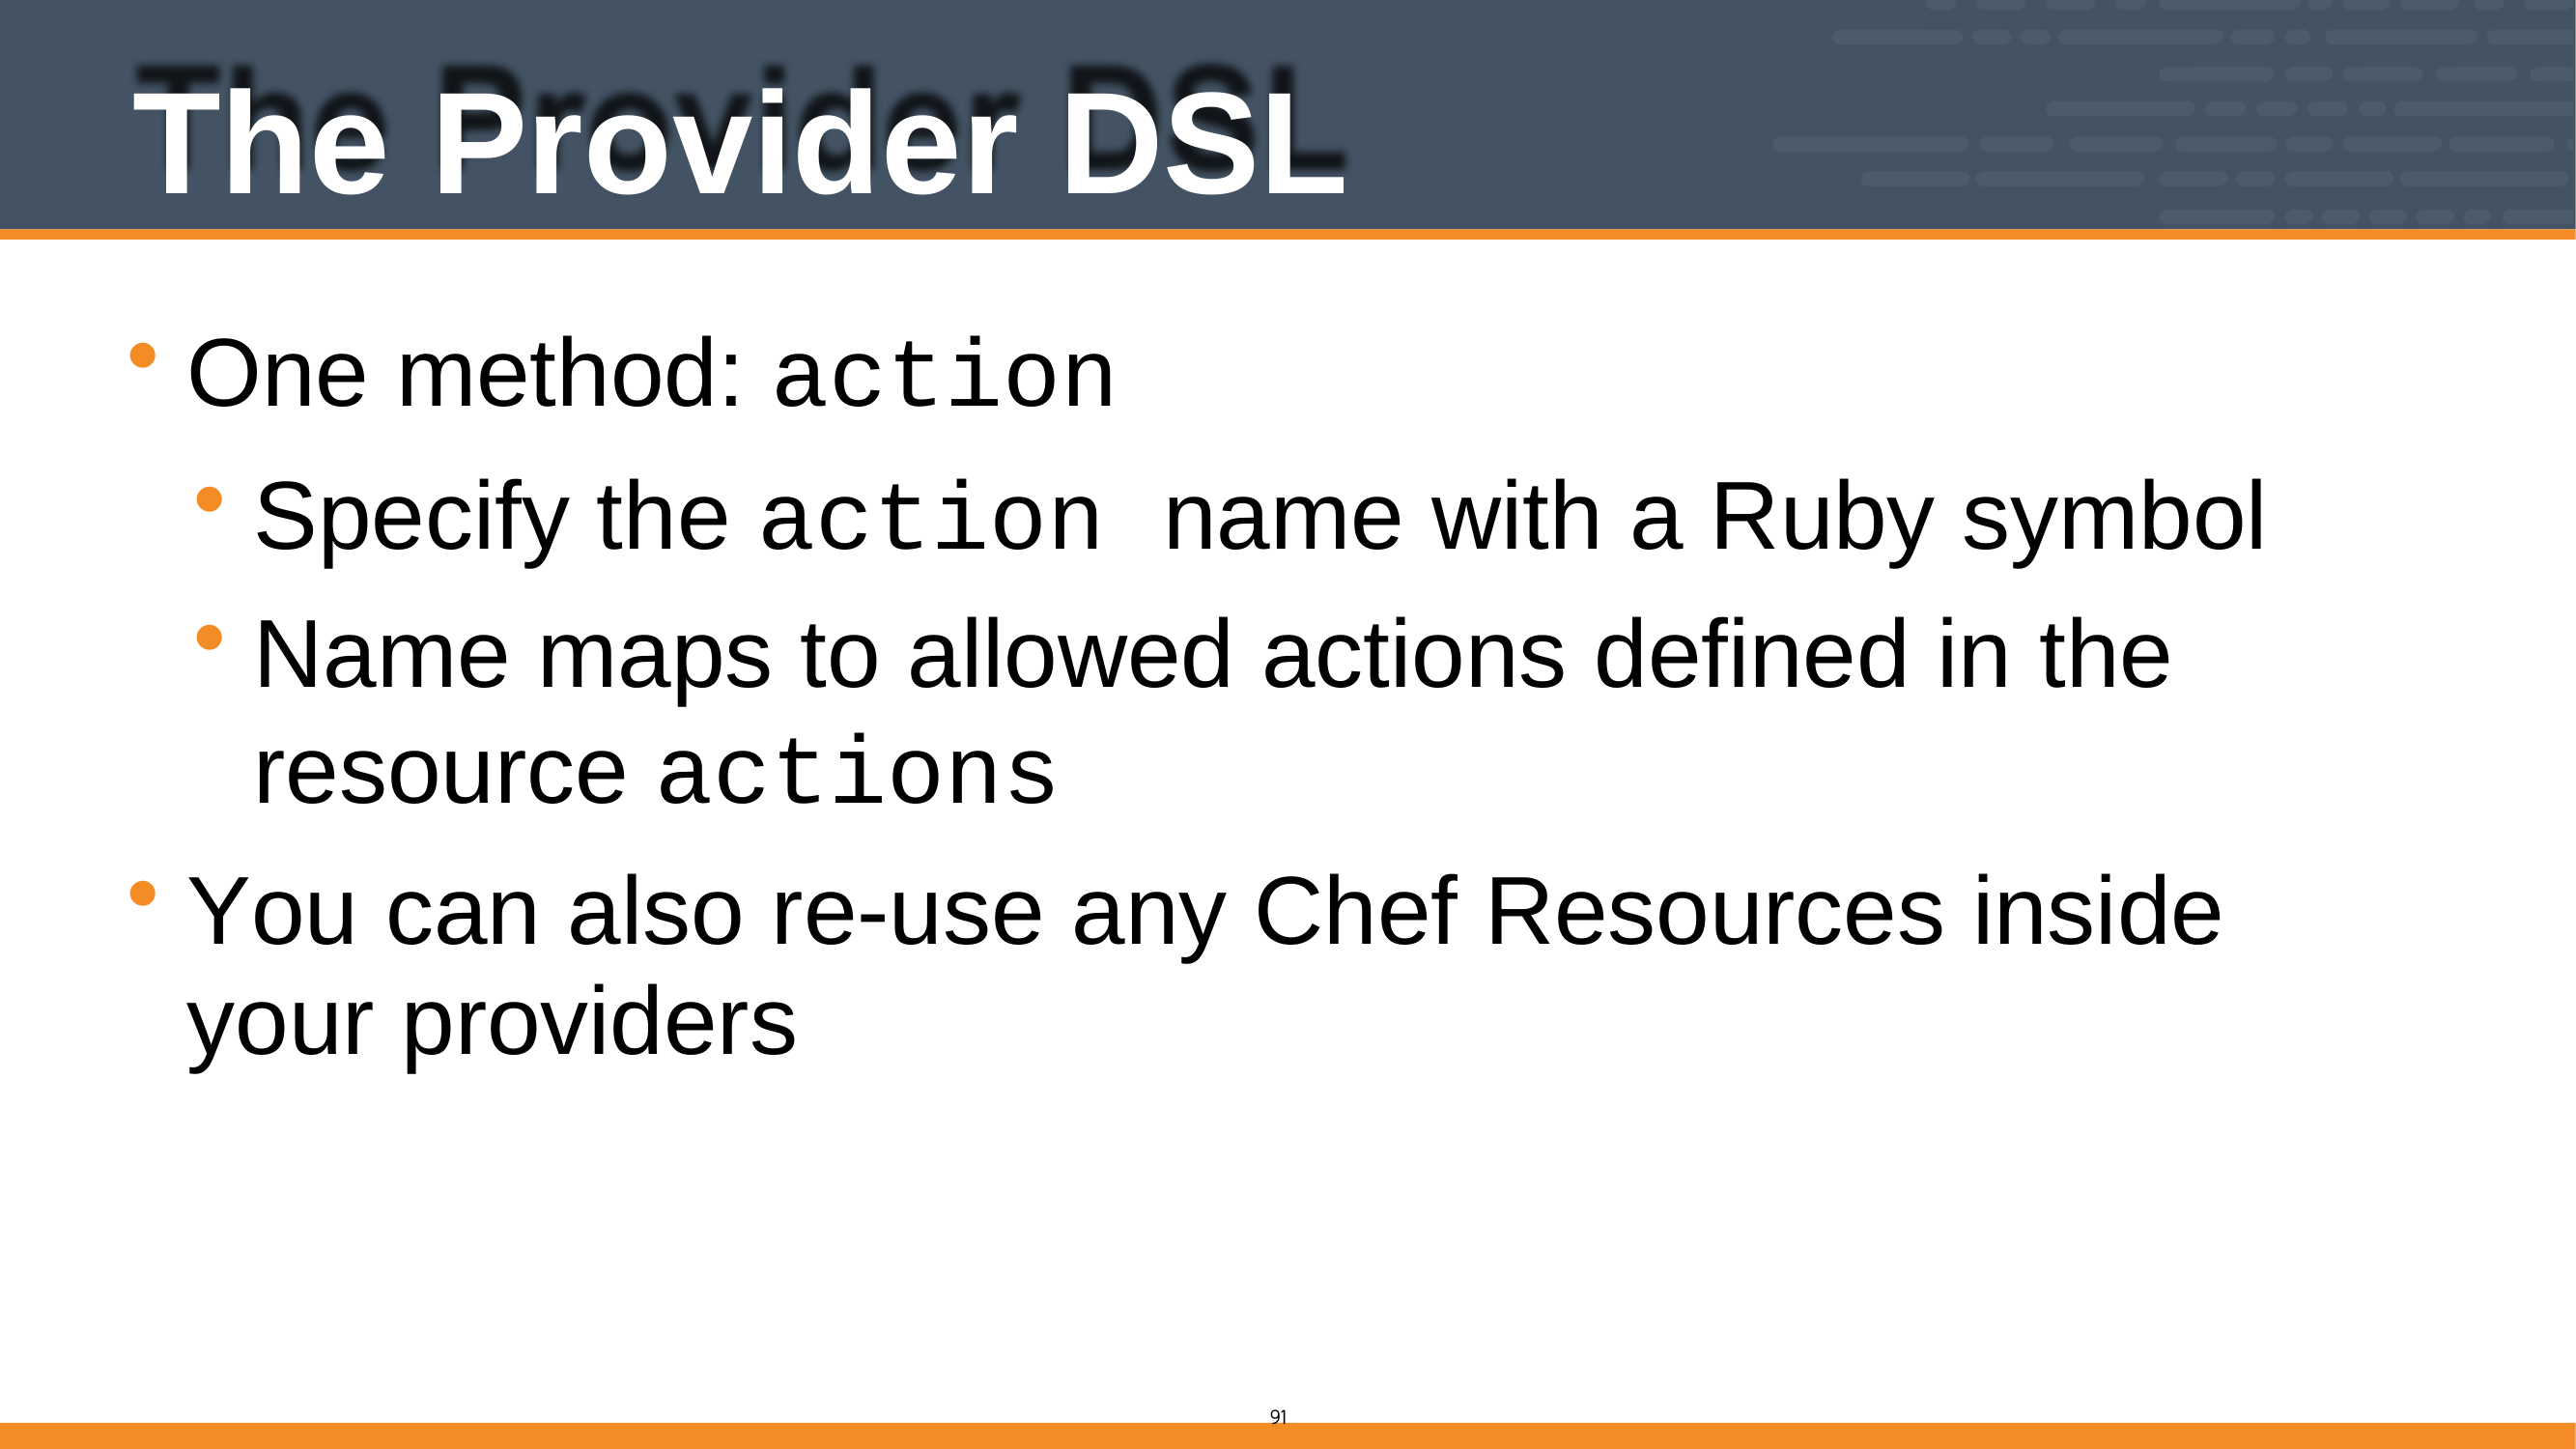

# The Provider DSL

One method: action
Specify the action name with a Ruby symbol
Name maps to allowed actions defined in the resource actions
You can also re-use any Chef Resources inside your providers
91